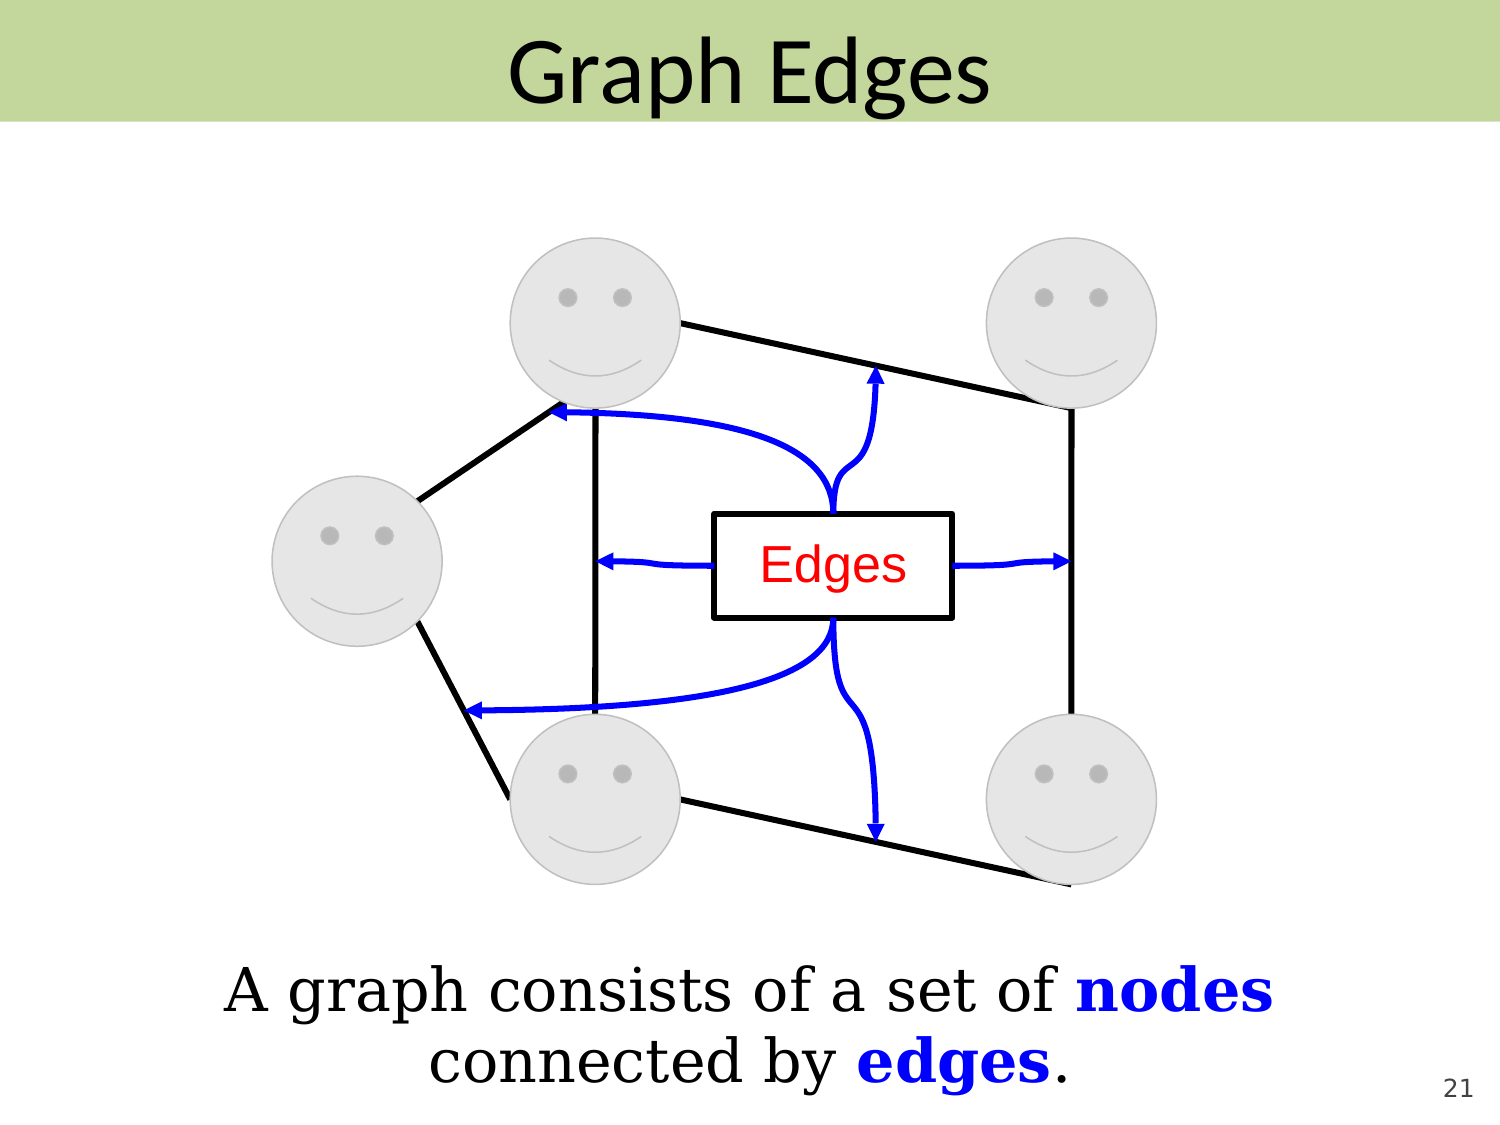

Graph Edges

A graph consists of a set of nodes connected by edges.

Edges